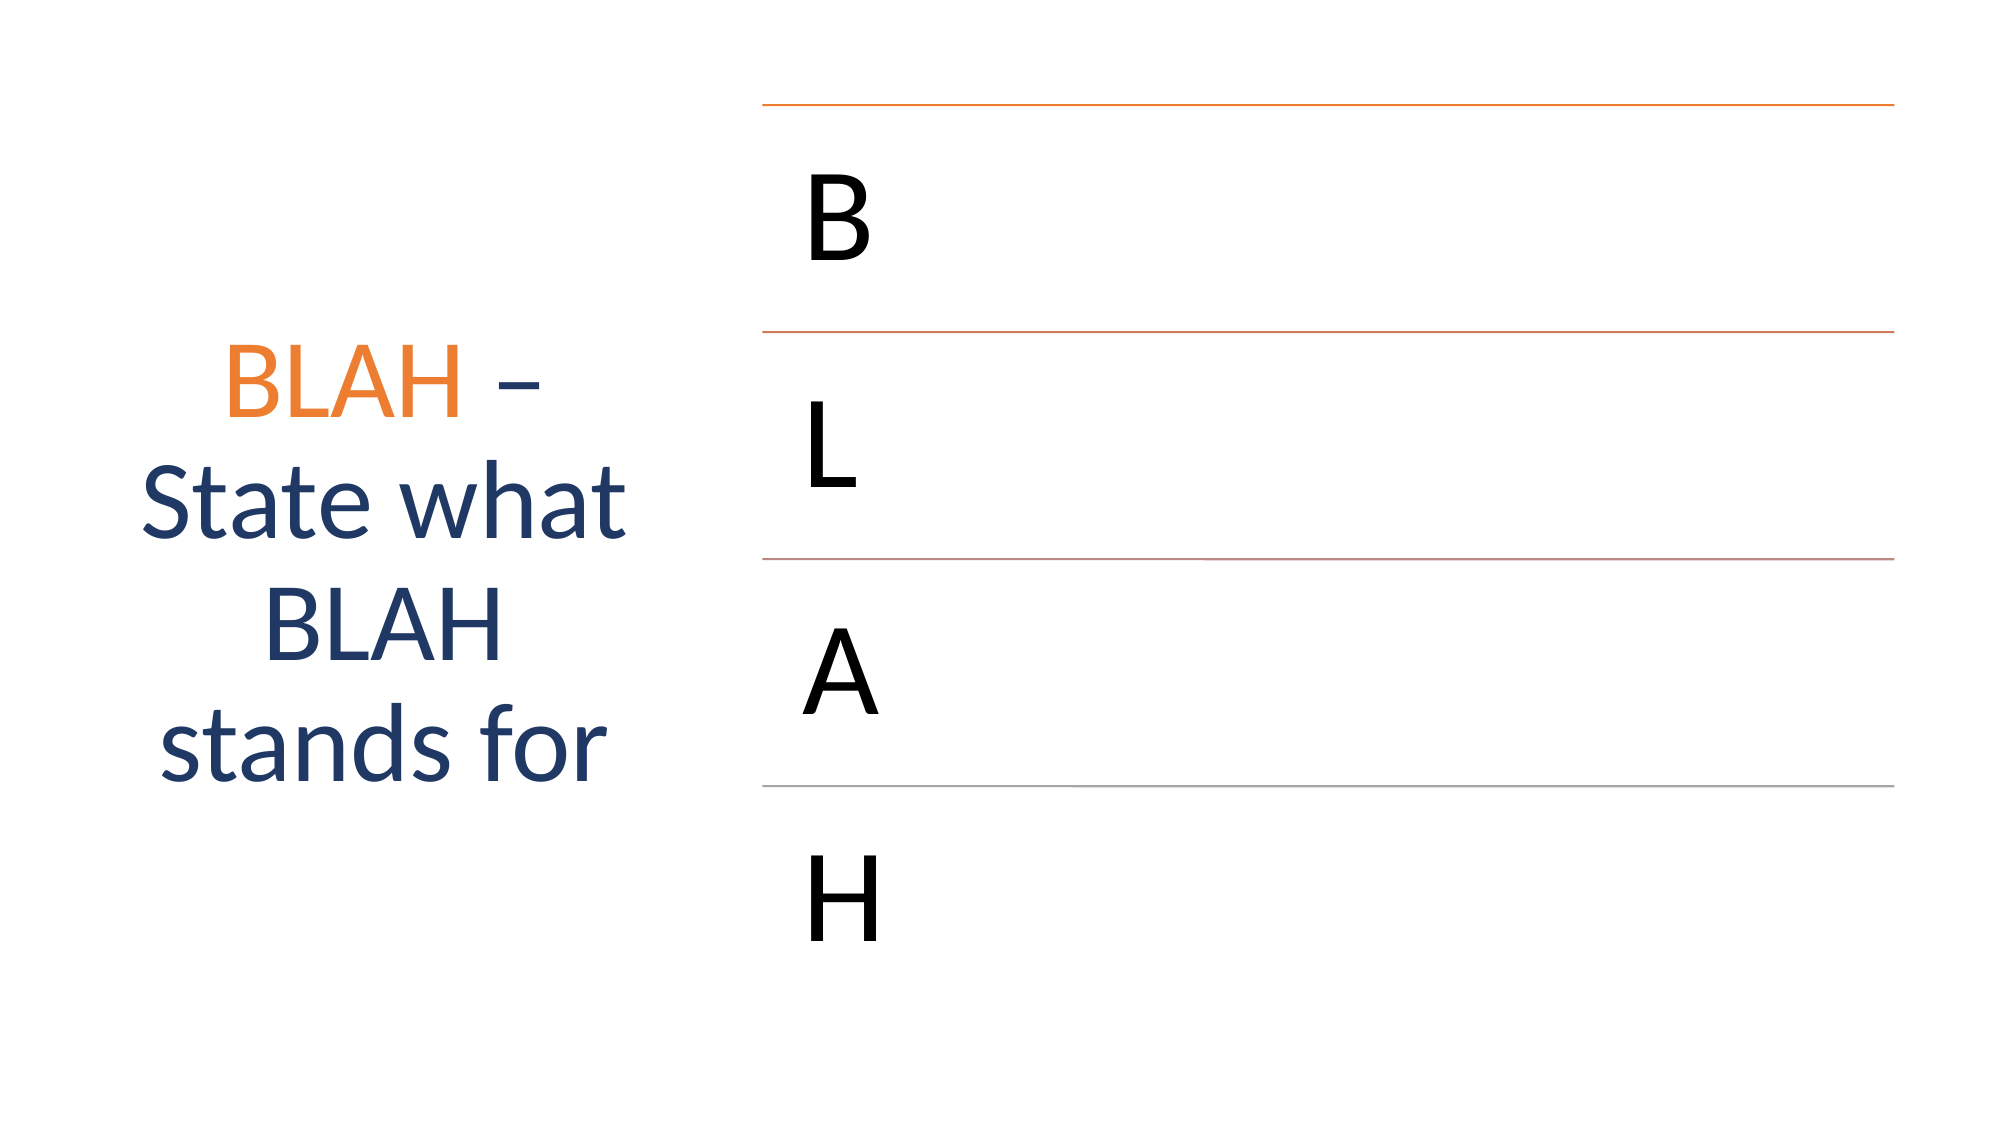

B
L
A
H
# BLAH – State what BLAH stands for